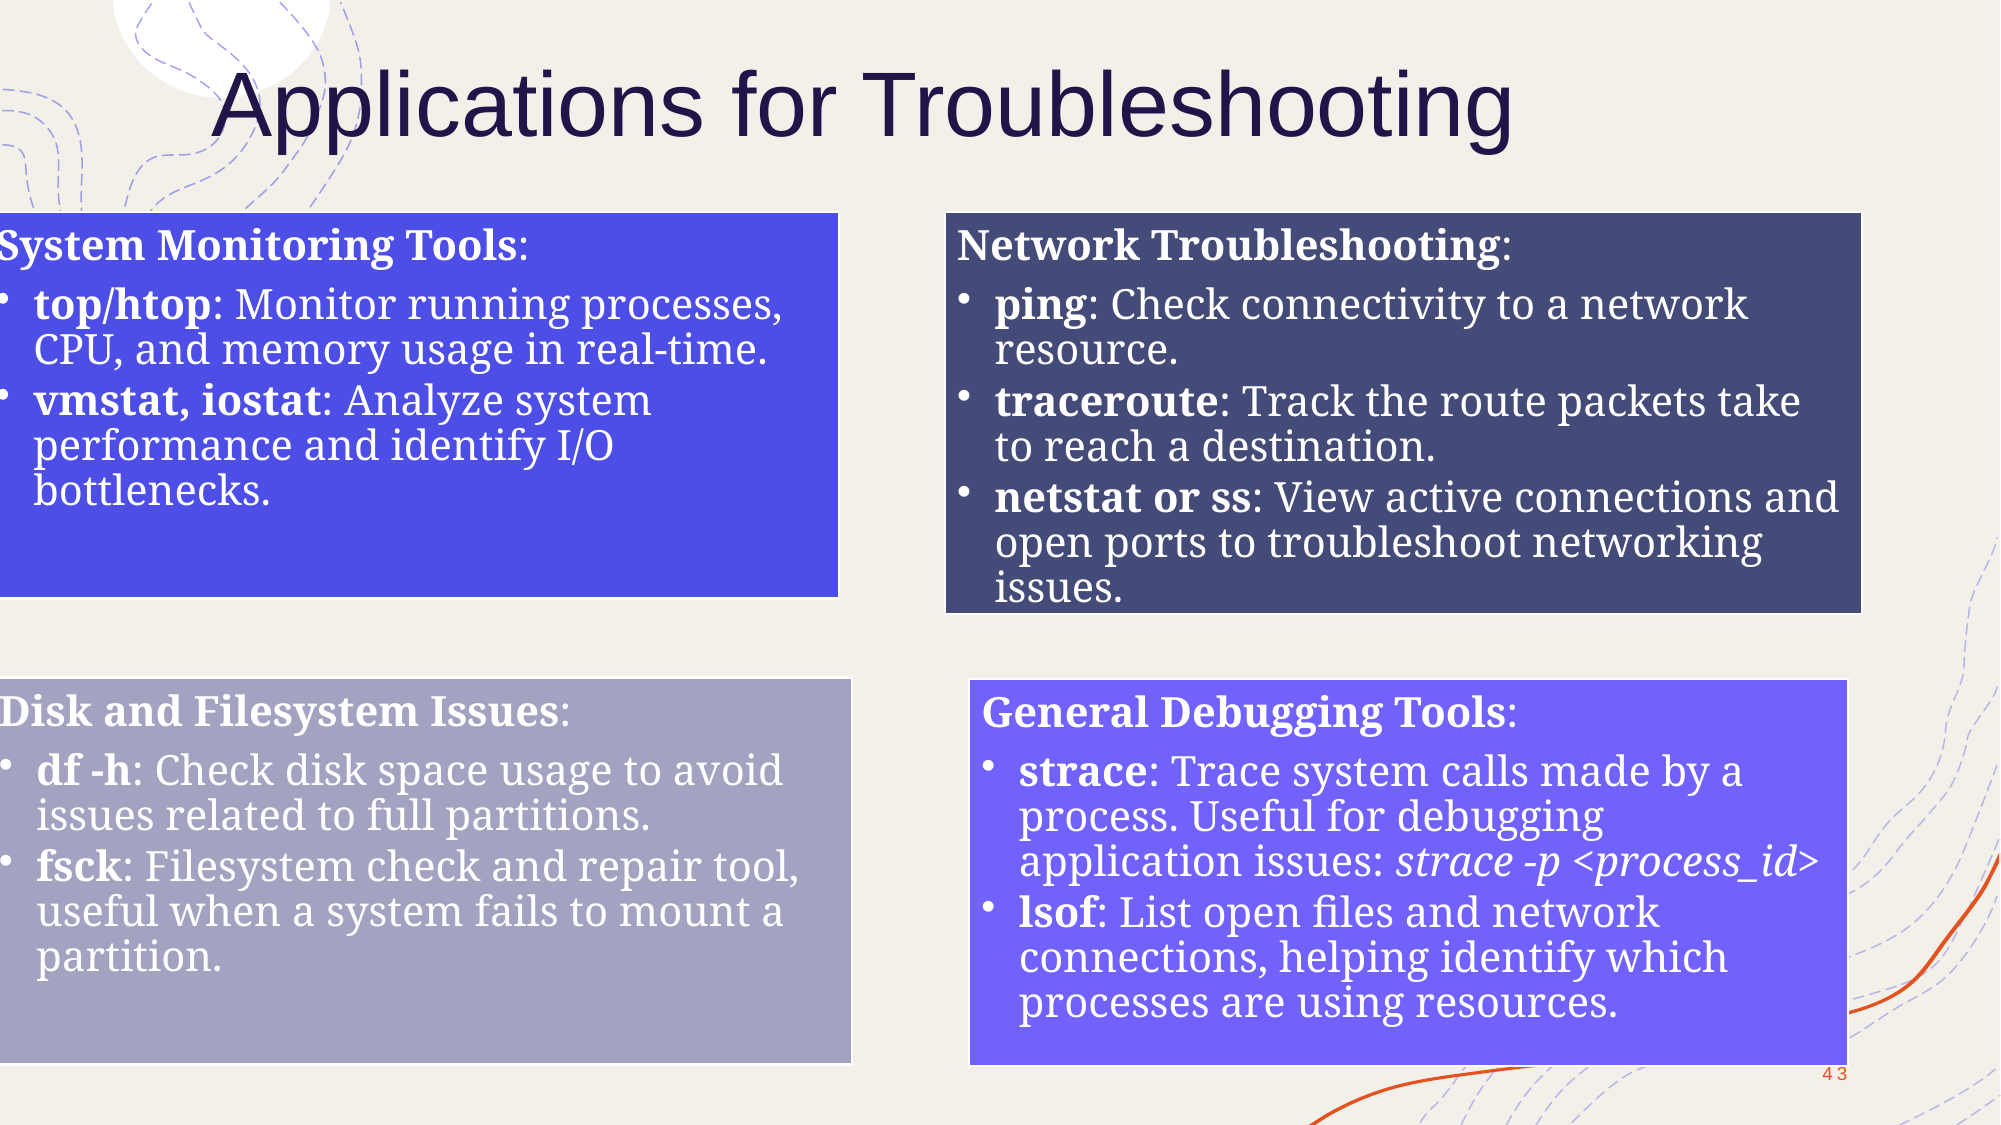

# Applications for Troubleshooting
System Monitoring Tools:
top/htop: Monitor running processes, CPU, and memory usage in real-time.
vmstat, iostat: Analyze system performance and identify I/O bottlenecks.
Network Troubleshooting:
ping: Check connectivity to a network resource.
traceroute: Track the route packets take to reach a destination.
netstat or ss: View active connections and open ports to troubleshoot networking issues.
Disk and Filesystem Issues:
df -h: Check disk space usage to avoid issues related to full partitions.
fsck: Filesystem check and repair tool, useful when a system fails to mount a partition.
General Debugging Tools:
strace: Trace system calls made by a process. Useful for debugging application issues: strace -p <process_id>
lsof: List open files and network connections, helping identify which processes are using resources.

43